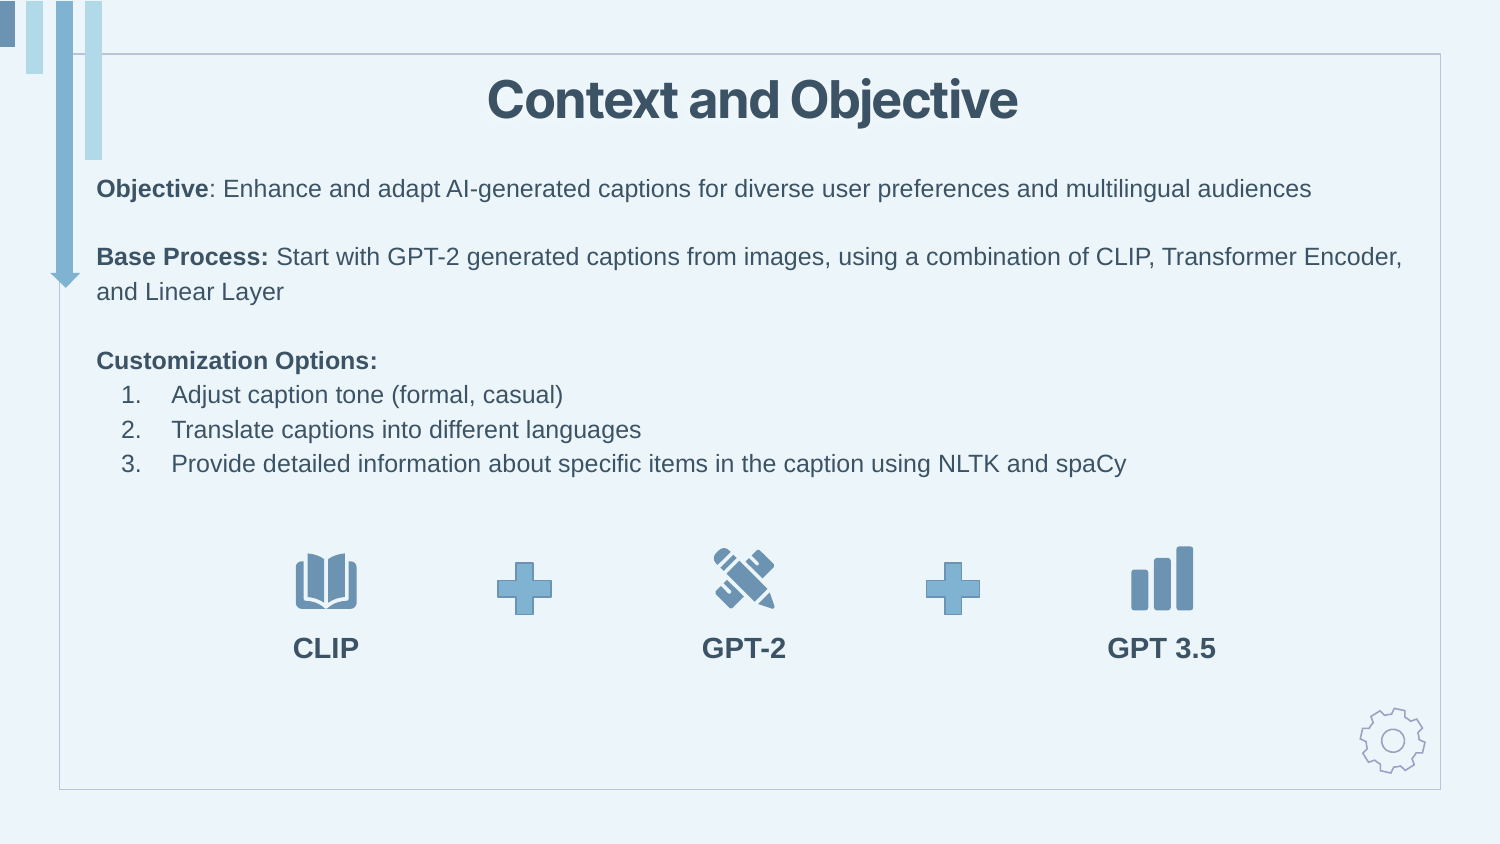

# Context and Objective
Objective: Enhance and adapt AI-generated captions for diverse user preferences and multilingual audiences

Base Process: Start with GPT-2 generated captions from images, using a combination of CLIP, Transformer Encoder, and Linear Layer

Customization Options:
Adjust caption tone (formal, casual)
Translate captions into different languages
Provide detailed information about specific items in the caption using NLTK and spaCy

CLIP
GPT-2
GPT 3.5